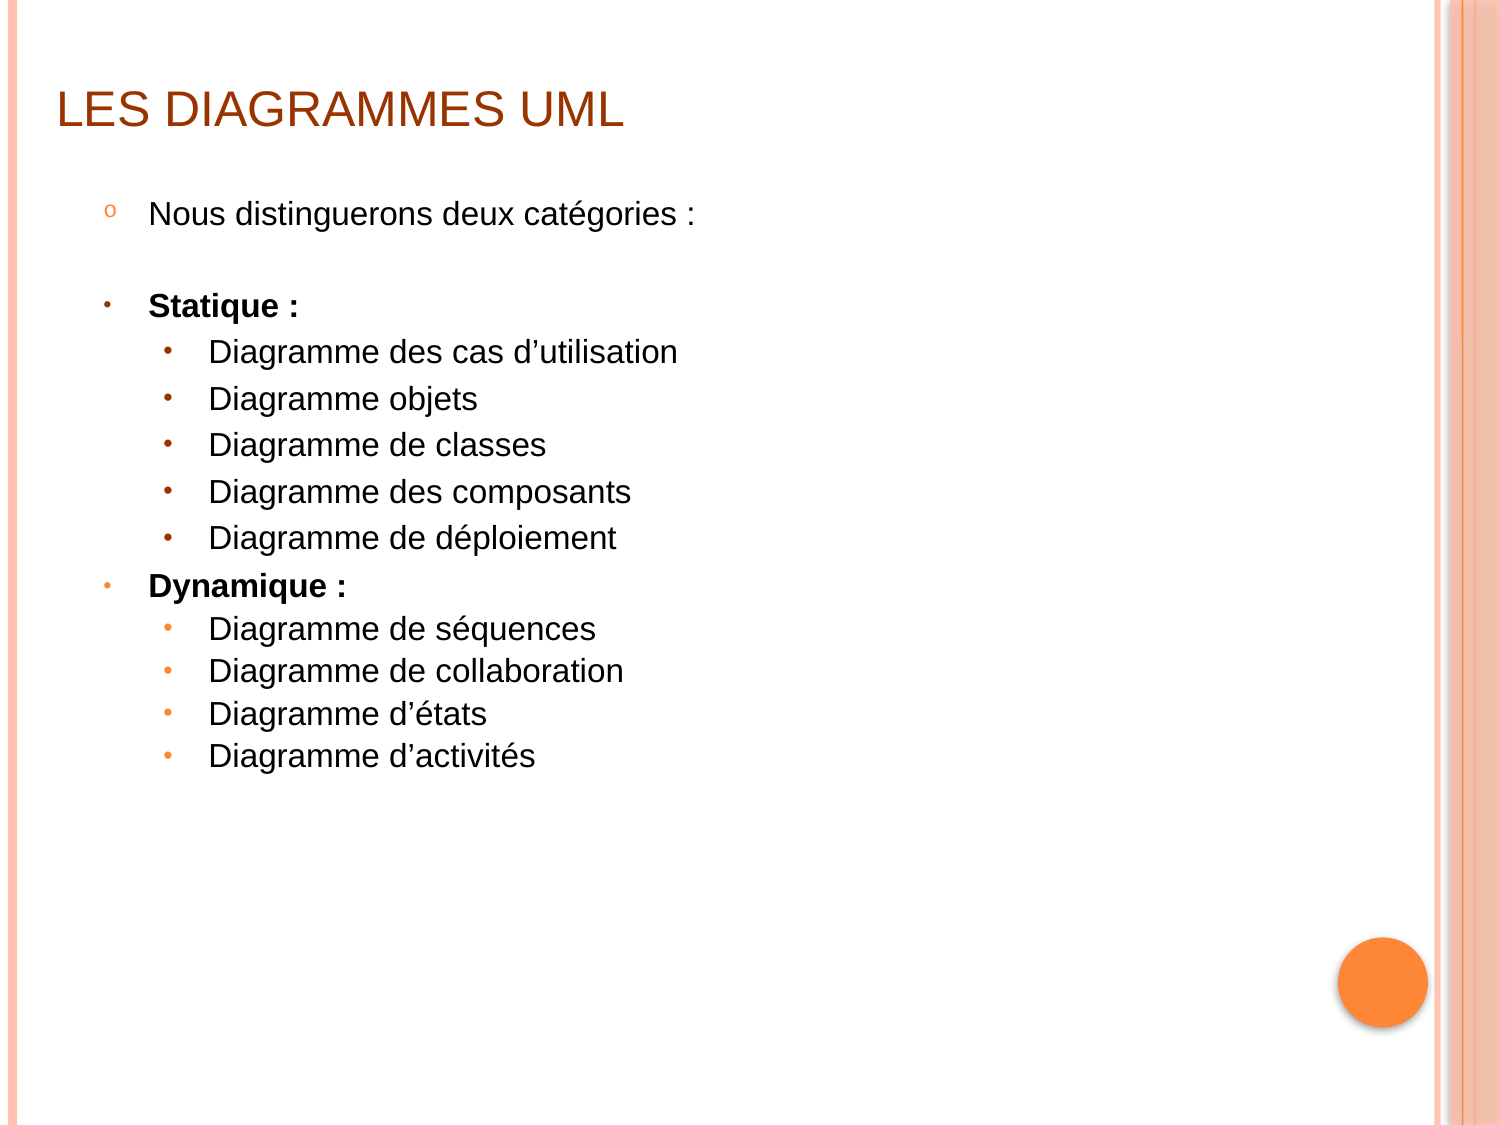

# Les diagrammes UML
Nous distinguerons deux catégories :
Statique :
Diagramme des cas d’utilisation
Diagramme objets
Diagramme de classes
Diagramme des composants
Diagramme de déploiement
Dynamique :
Diagramme de séquences
Diagramme de collaboration
Diagramme d’états
Diagramme d’activités